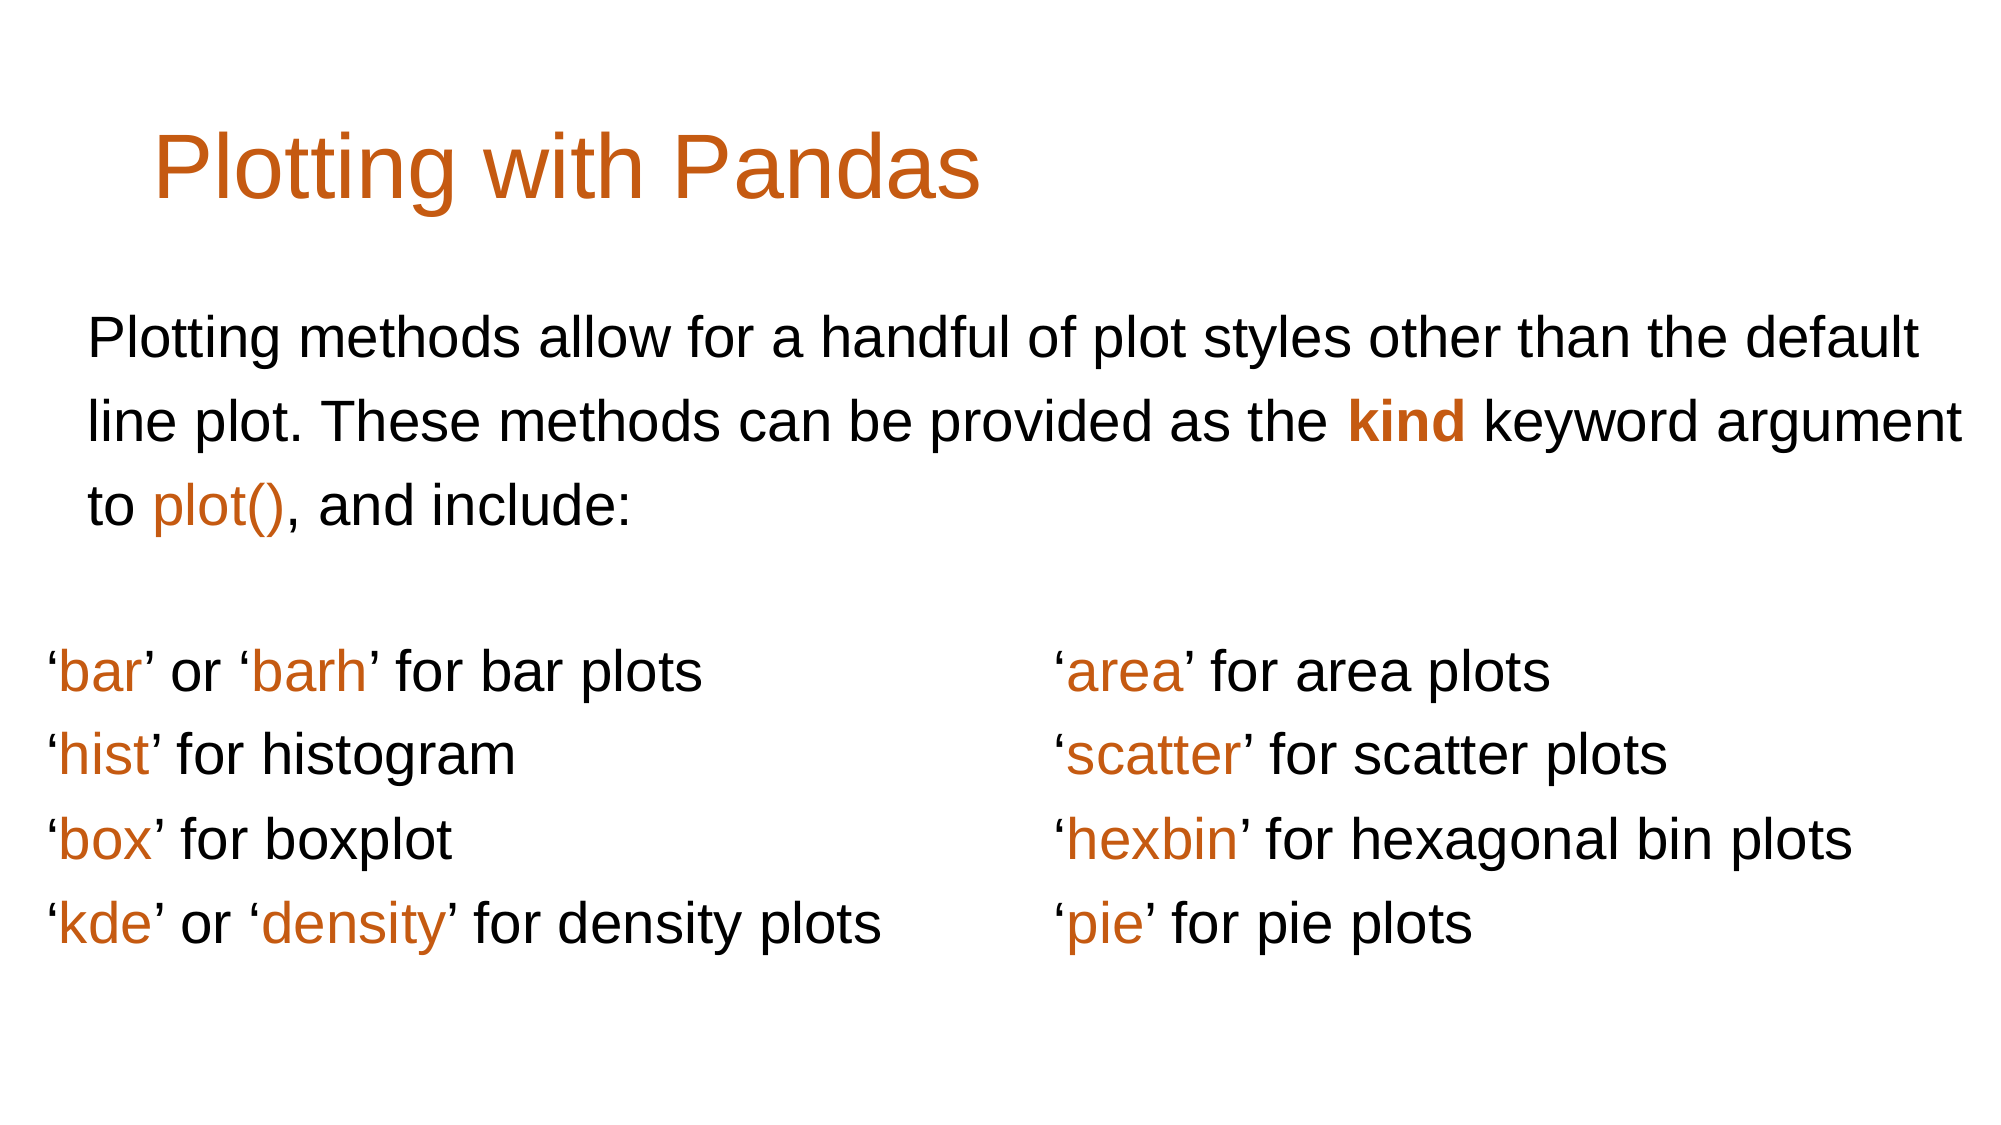

# Plotting with Pandas
Plotting methods allow for a handful of plot styles other than the default line plot. These methods can be provided as the kind keyword argument to plot(), and include:
‘bar’ or ‘barh’ for bar plots
‘hist’ for histogram
‘box’ for boxplot
‘kde’ or ‘density’ for density plots
‘area’ for area plots
‘scatter’ for scatter plots
‘hexbin’ for hexagonal bin plots
‘pie’ for pie plots